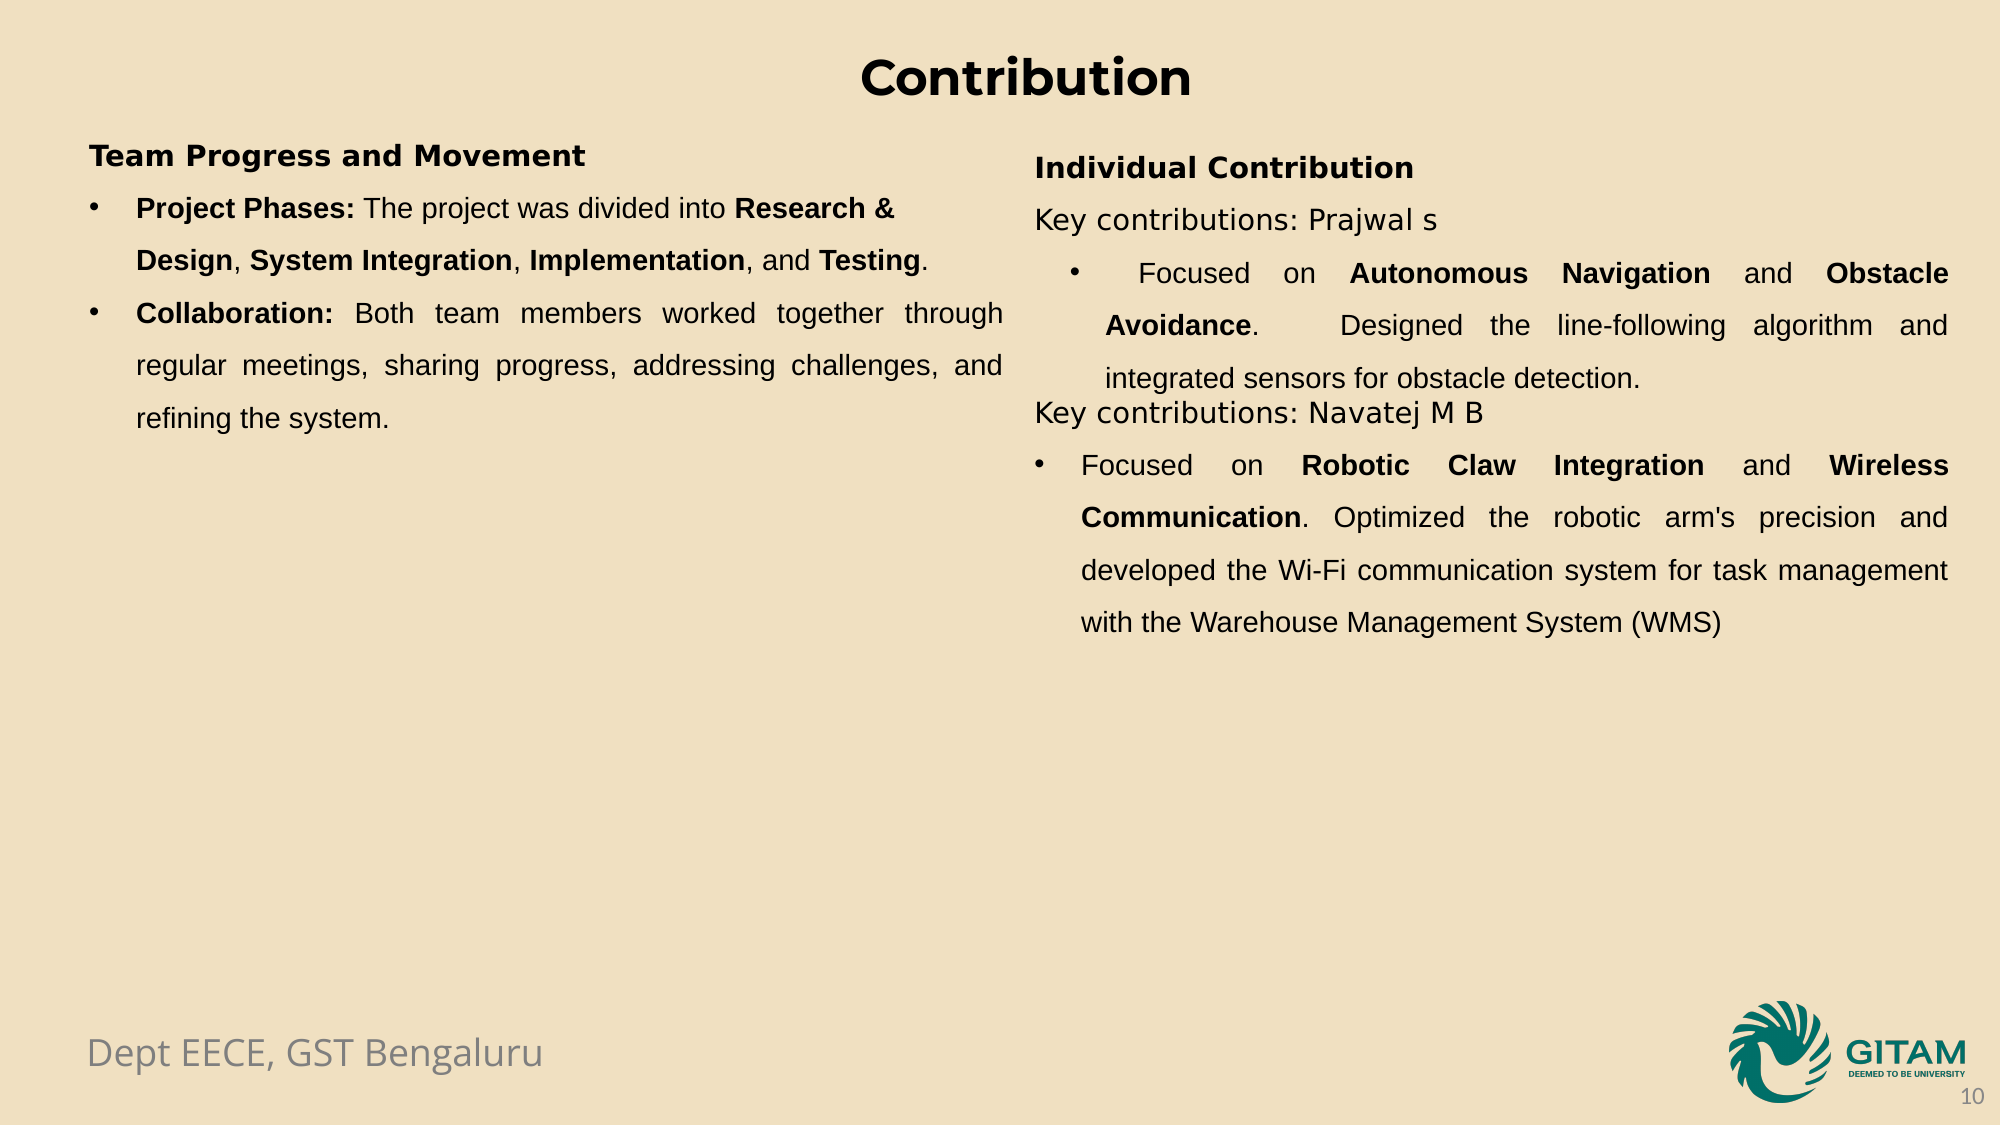

Contribution
Individual Contribution
Key contributions: Prajwal s
 Focused on Autonomous Navigation and Obstacle Avoidance.   Designed the line-following algorithm and integrated sensors for obstacle detection.
Key contributions: Navatej M B
Focused on Robotic Claw Integration and Wireless Communication. Optimized the robotic arm's precision and developed the Wi-Fi communication system for task management with the Warehouse Management System (WMS)
Team Progress and Movement
Project Phases: The project was divided into Research & Design, System Integration, Implementation, and Testing.
Collaboration: Both team members worked together through regular meetings, sharing progress, addressing challenges, and refining the system.

10